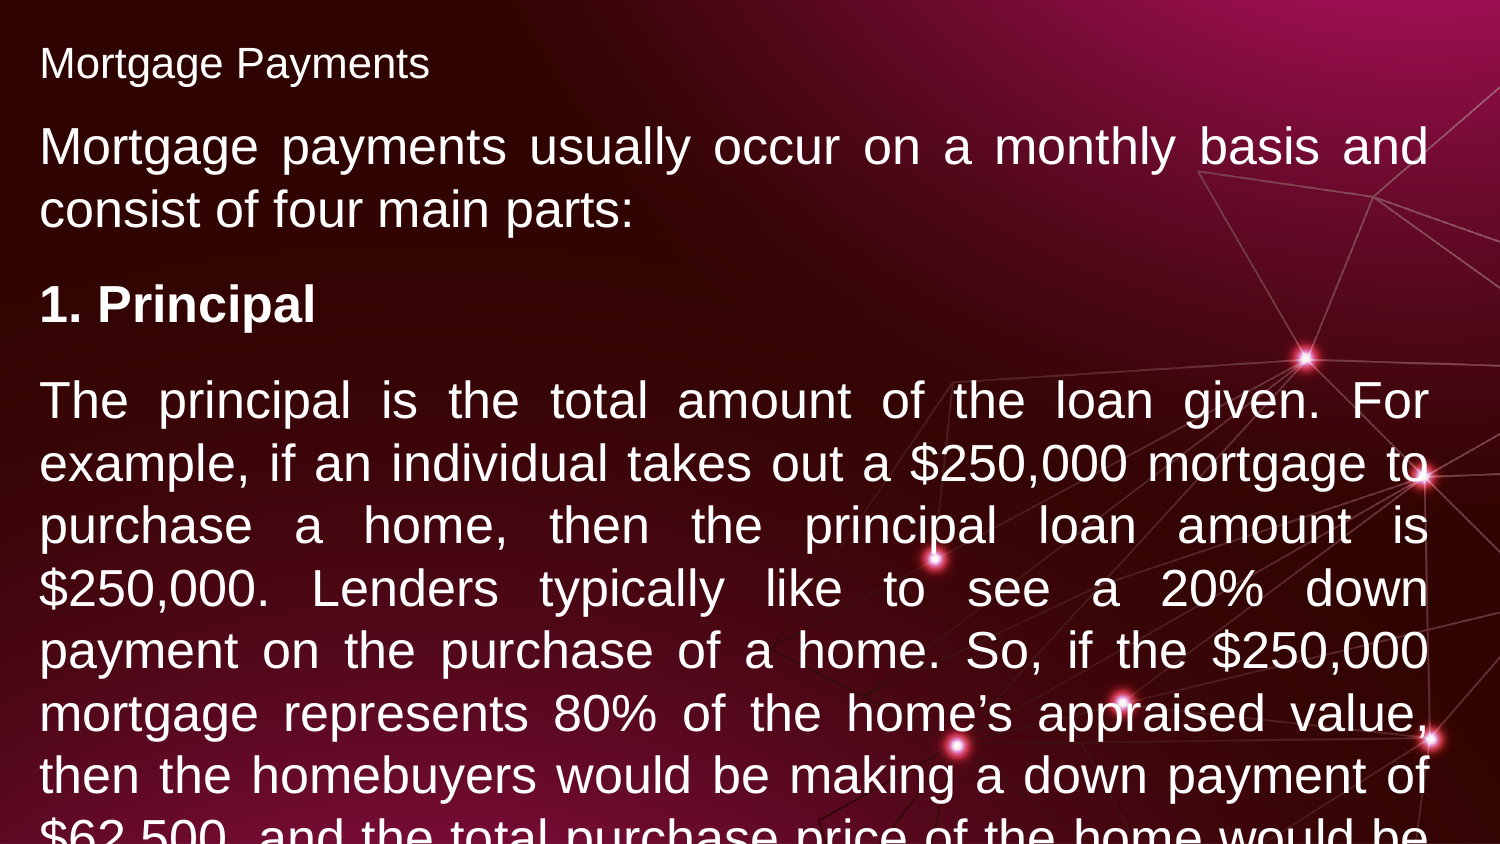

# Mortgage Payments
Mortgage payments usually occur on a monthly basis and consist of four main parts:
1. Principal
The principal is the total amount of the loan given. For example, if an individual takes out a $250,000 mortgage to purchase a home, then the principal loan amount is $250,000. Lenders typically like to see a 20% down payment on the purchase of a home. So, if the $250,000 mortgage represents 80% of the home’s appraised value, then the homebuyers would be making a down payment of $62,500, and the total purchase price of the home would be $312,500.